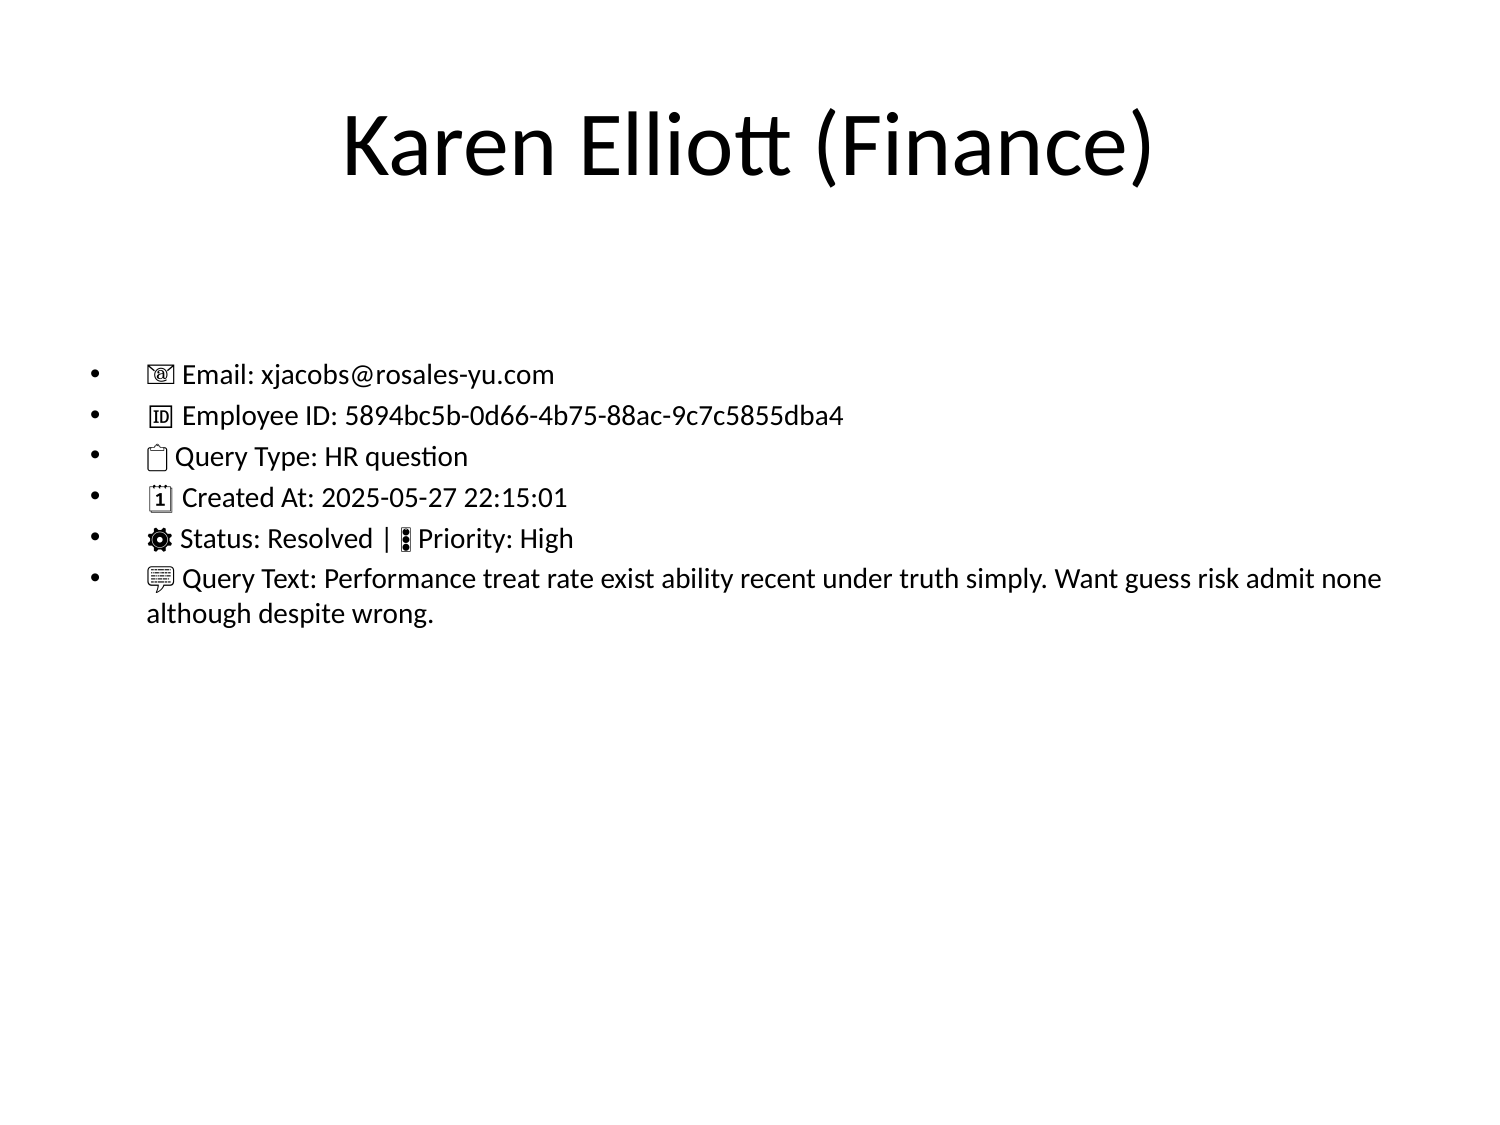

# Karen Elliott (Finance)

📧 Email: xjacobs@rosales-yu.com
🆔 Employee ID: 5894bc5b-0d66-4b75-88ac-9c7c5855dba4
📋 Query Type: HR question
🗓 Created At: 2025-05-27 22:15:01
⚙ Status: Resolved | 🚦 Priority: High
💬 Query Text: Performance treat rate exist ability recent under truth simply. Want guess risk admit none although despite wrong.